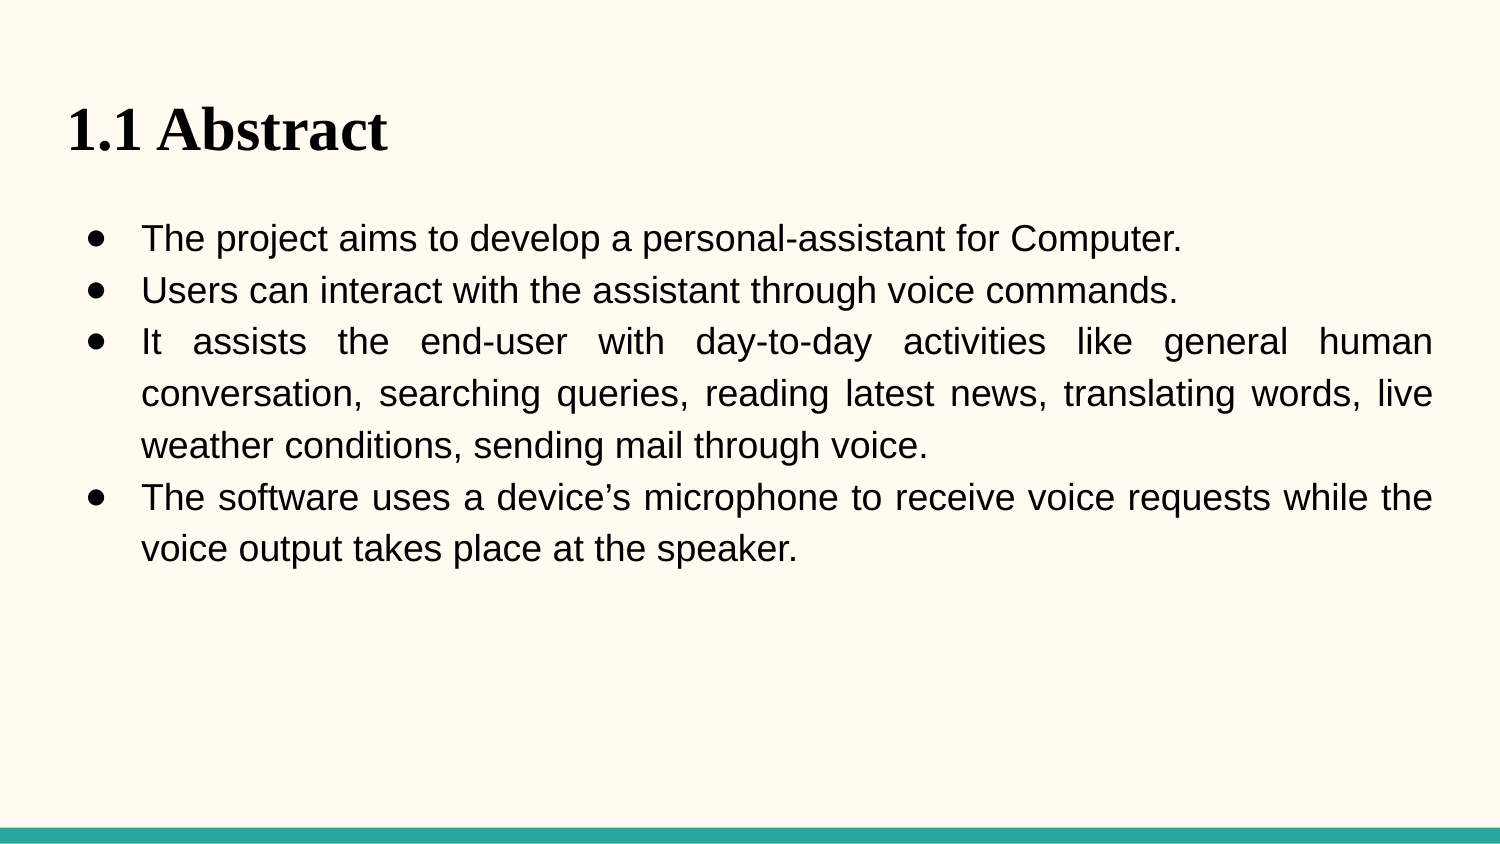

# 1.1 Abstract
The project aims to develop a personal-assistant for Computer.
Users can interact with the assistant through voice commands.
It assists the end-user with day-to-day activities like general human conversation, searching queries, reading latest news, translating words, live weather conditions, sending mail through voice.
The software uses a device’s microphone to receive voice requests while the voice output takes place at the speaker.